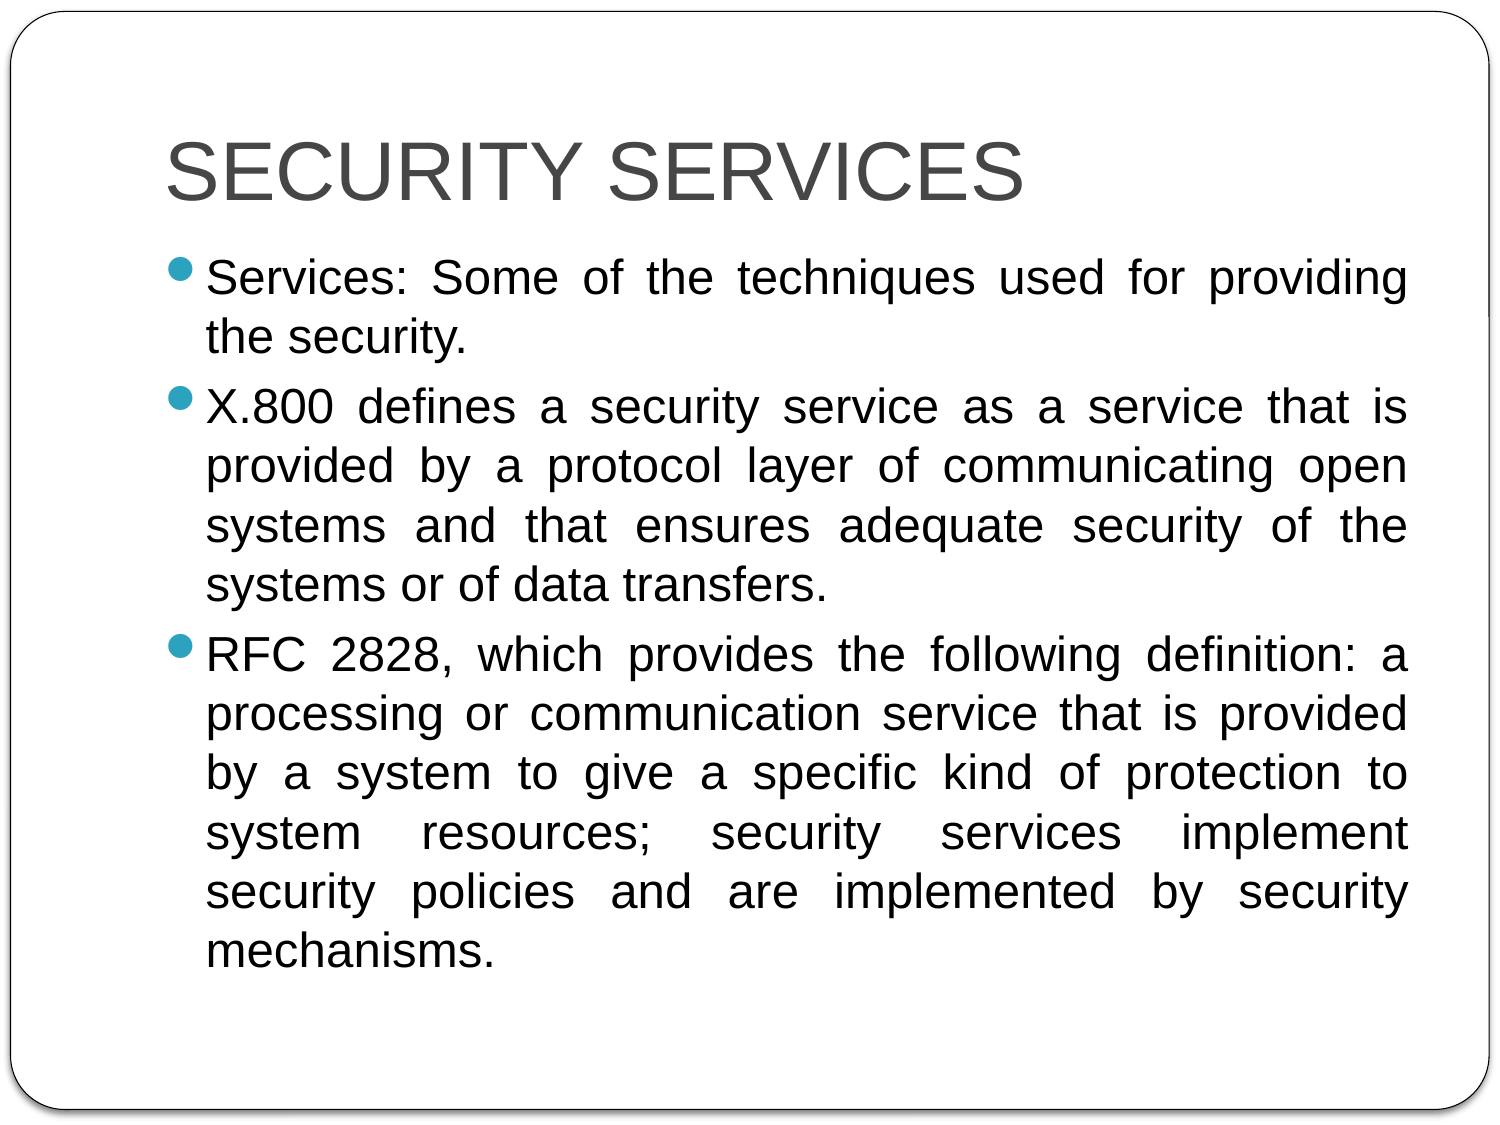

# SECURITY SERVICES
Services: Some of the techniques used for providing the security.
X.800 defines a security service as a service that is provided by a protocol layer of communicating open systems and that ensures adequate security of the systems or of data transfers.
RFC 2828, which provides the following definition: a processing or communication service that is provided by a system to give a specific kind of protection to system resources; security services implement security policies and are implemented by security mechanisms.